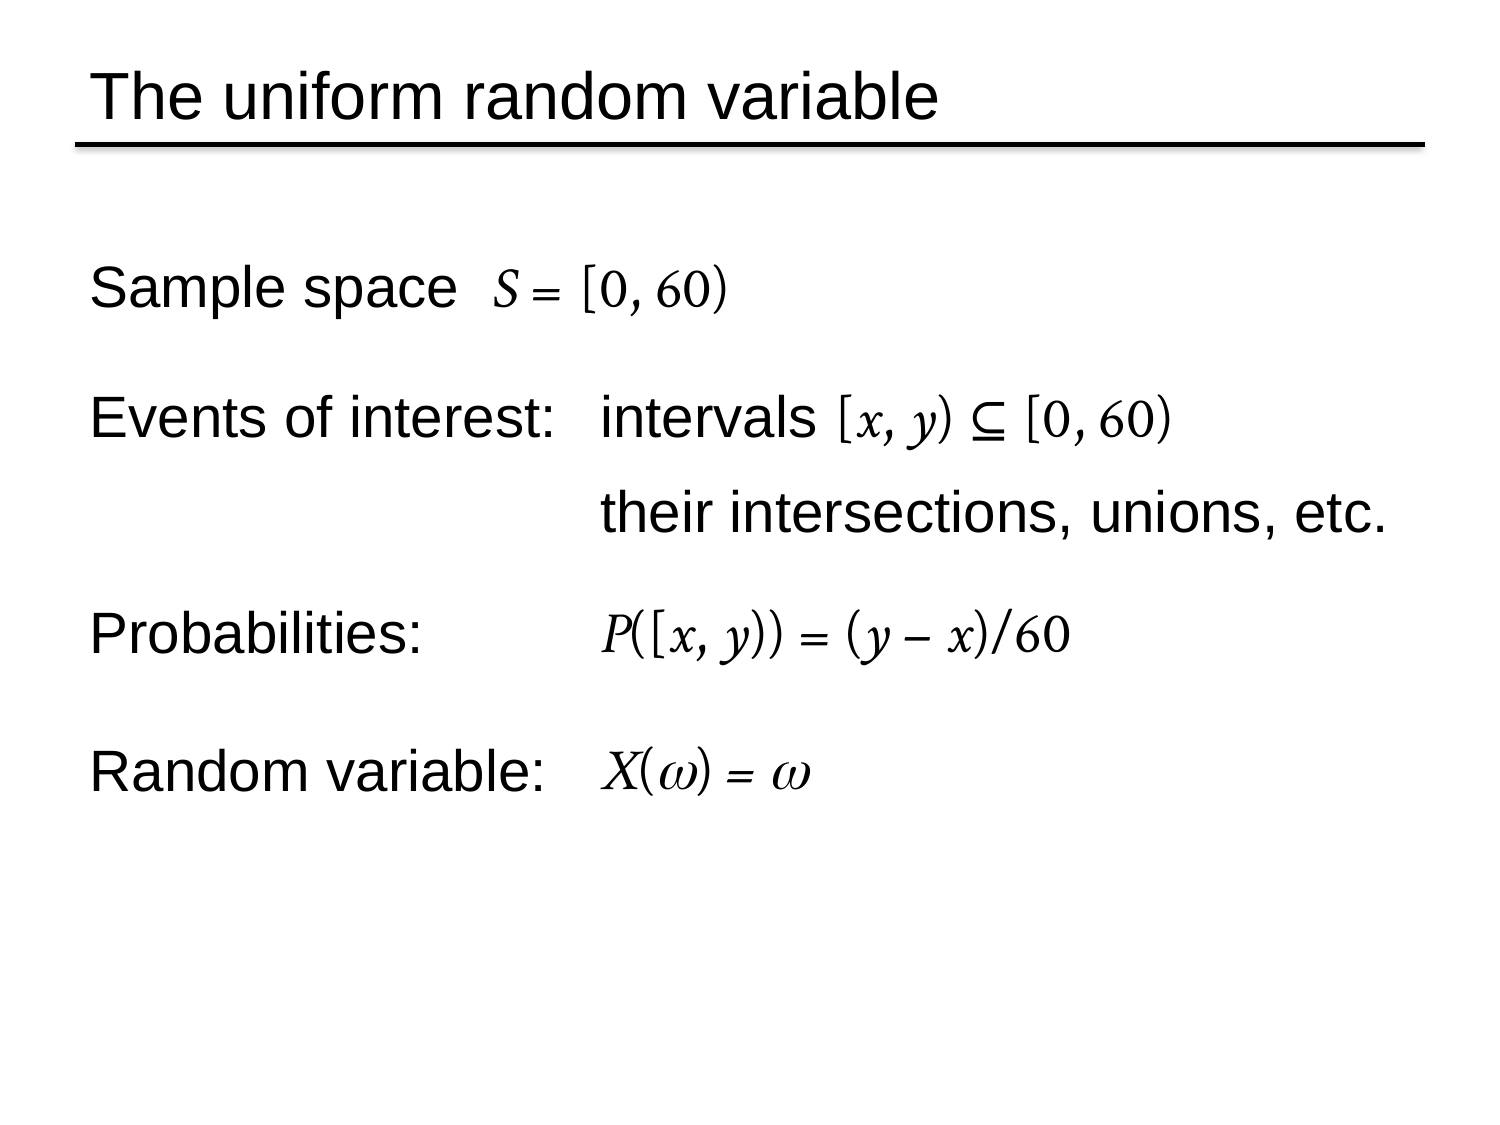

# The uniform random variable
Sample space  S = [0, 60)
Events of interest:
intervals [x, y) ⊆ [0, 60)
their intersections, unions, etc.
P([x, y)) = (y – x)/60
Probabilities:
X(ω) = ω
Random variable: